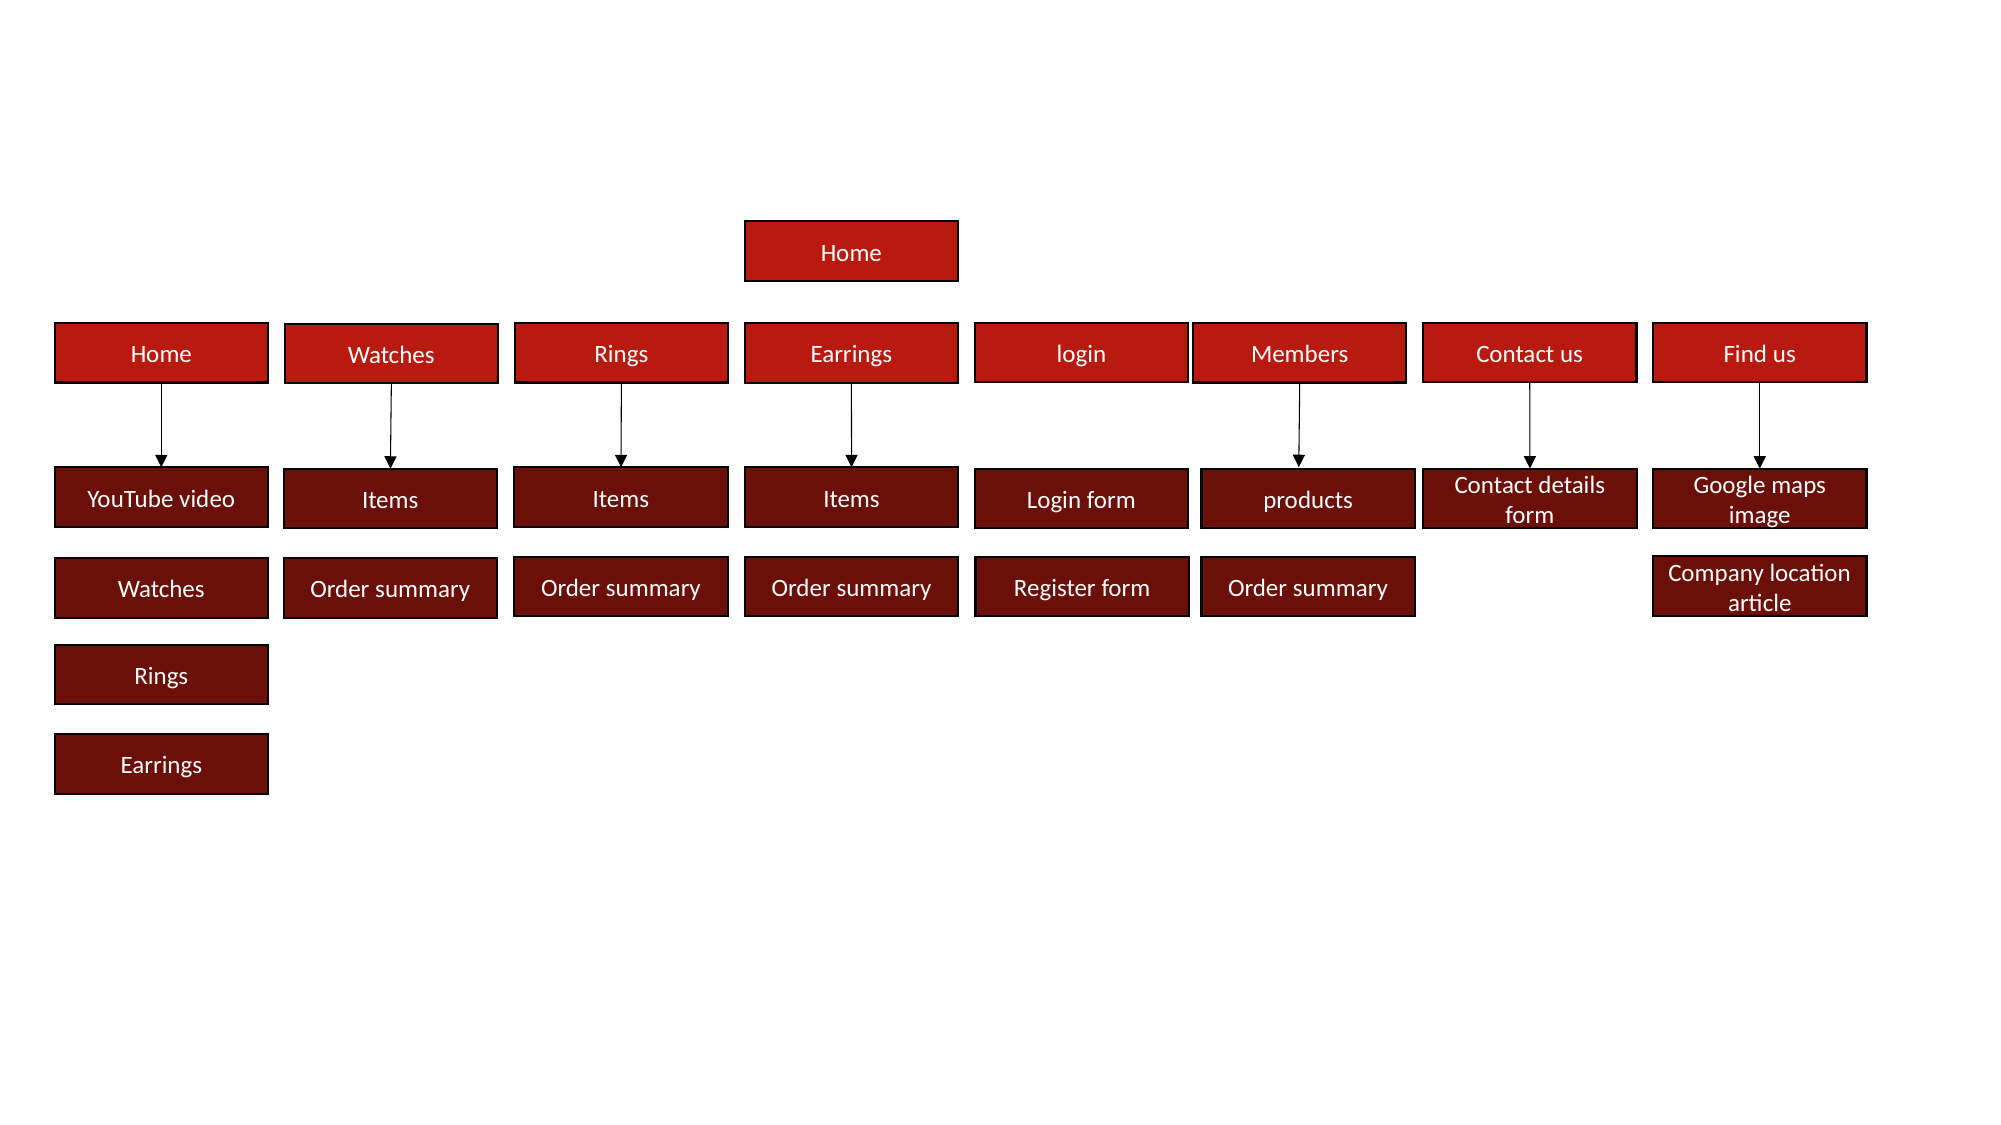

Home
login
Contact us
Find us
Home
Rings
Members
Earrings
Watches
YouTube video
Items
Items
Login form
products
Contact details form
Google maps image
Items
Company location article
Register form
Order summary
Order summary
Order summary
Watches
Order summary
Rings
Earrings